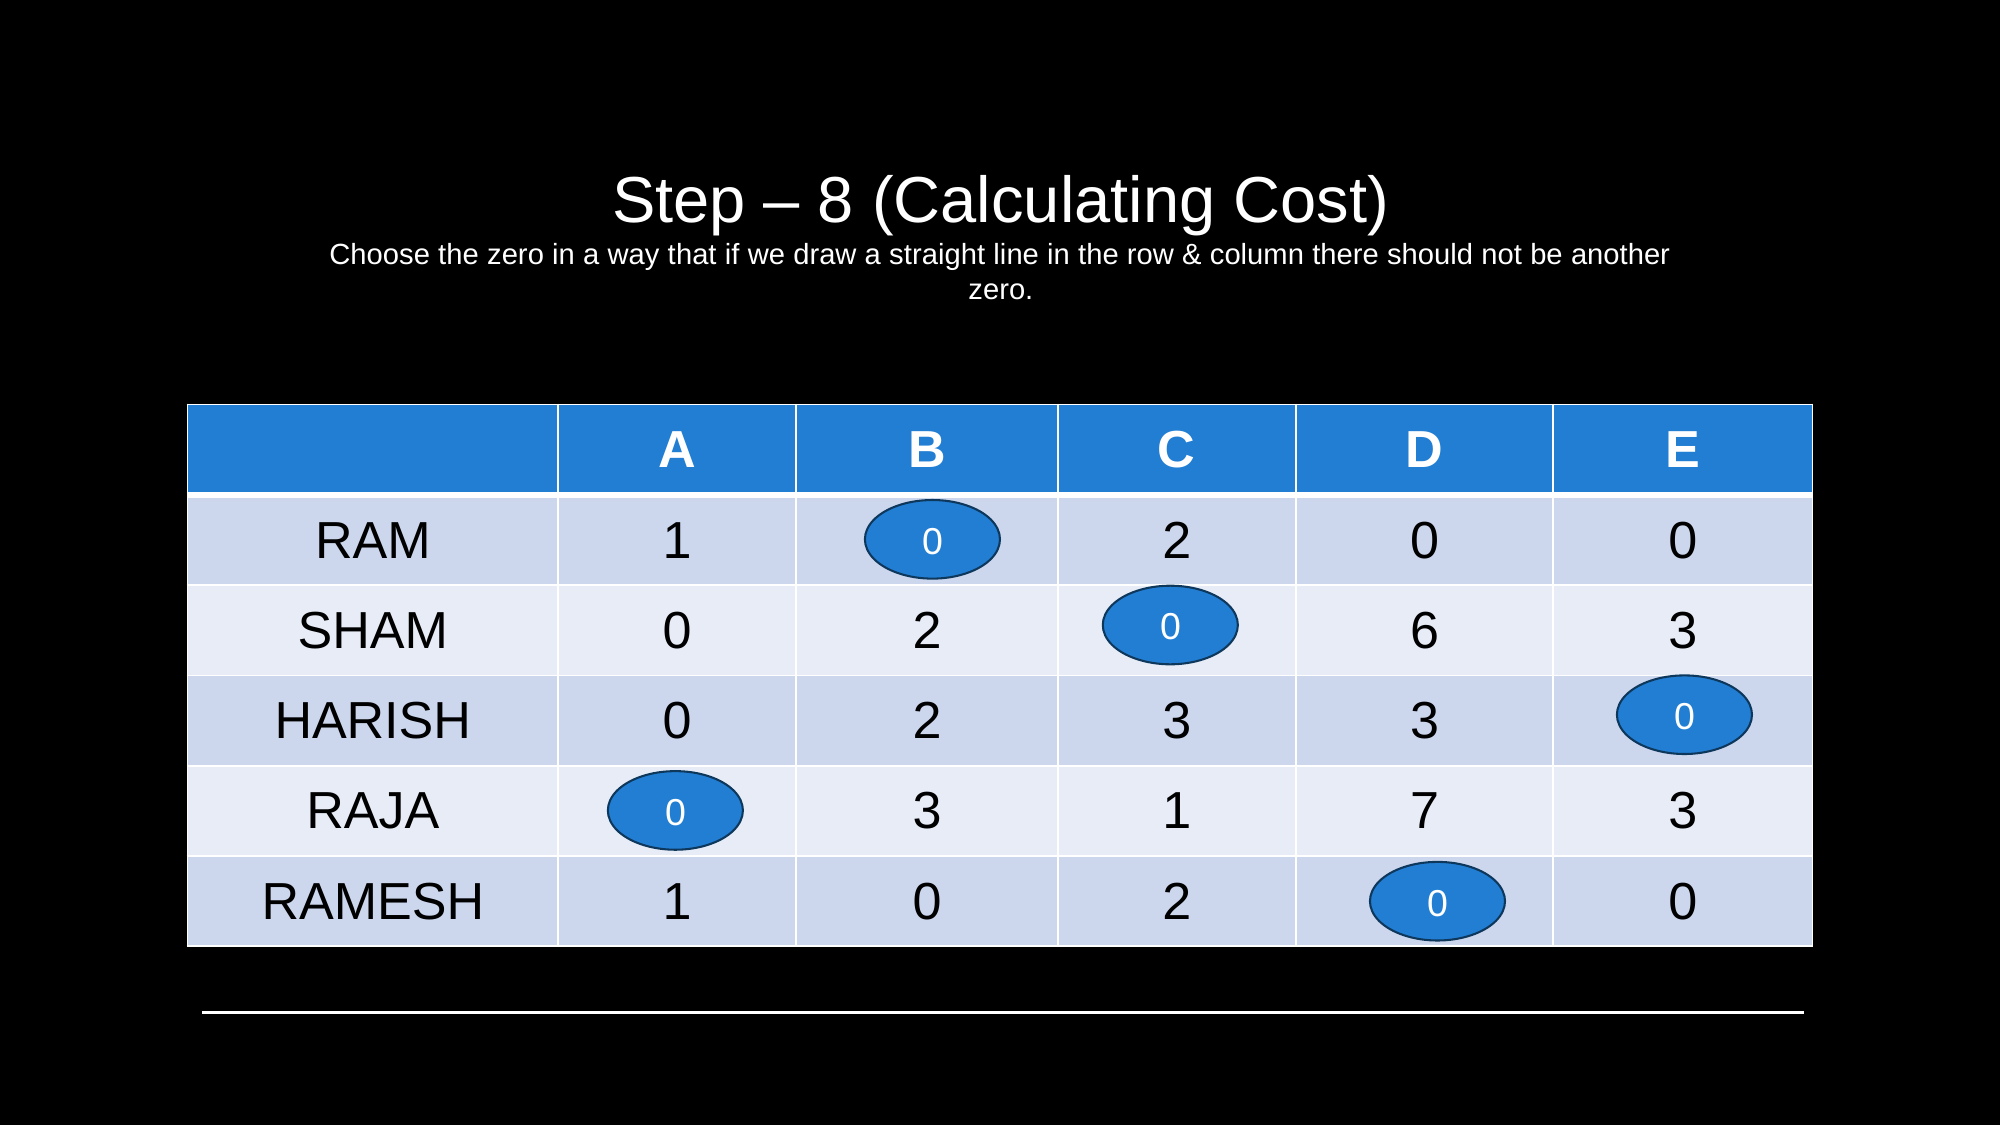

# Step – 8 (Calculating Cost) Choose the zero in a way that if we draw a straight line in the row & column there should not be another zero.
| ​ | A​ | B​ | C​ | D​ | E​ |
| --- | --- | --- | --- | --- | --- |
| RAM​ | 1 | 0 | 2 | 0 | 0 |
| SHAM​ | 0 | 2 | 0 | 6 | 3 |
| HARISH​ | 0 | 2 | 3 | 3 | 0 |
| RAJA​ | 0 | 3 | 1 | 7 | 3 |
| RAMESH​ | 1 | 0 | 2 | 0 | 0 |
0
0
0
0
0